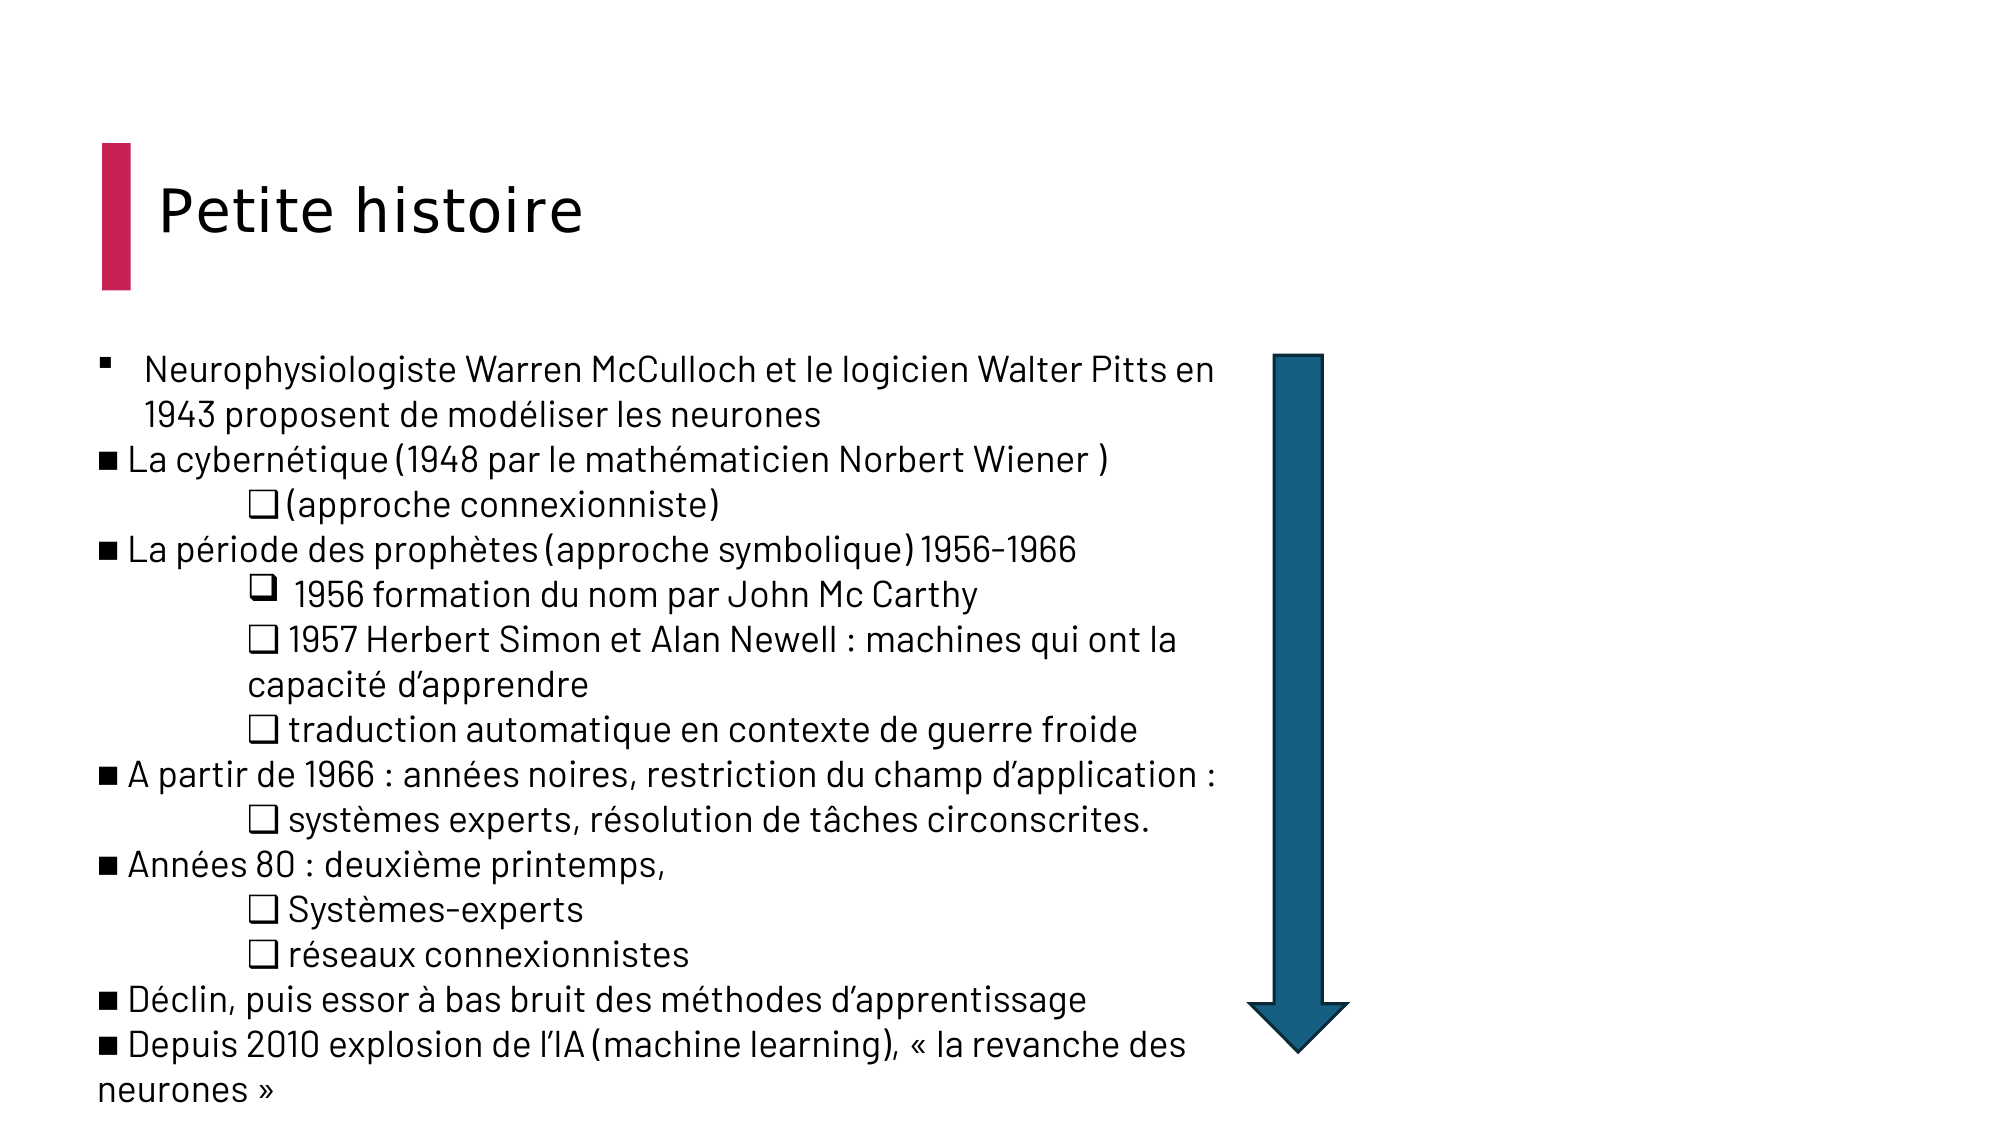

# Petite histoire
Neurophysiologiste Warren McCulloch et le logicien Walter Pitts en 1943 proposent de modéliser les neurones
■ La cybernétique (1948 par le mathématicien Norbert Wiener )
	❑ (approche connexionniste)
■ La période des prophètes (approche symbolique) 1956-1966
1956 formation du nom par John Mc Carthy
	❑ 1957 Herbert Simon et Alan Newell : machines qui ont la 	capacité 	d’apprendre
	❑ traduction automatique en contexte de guerre froide
■ A partir de 1966 : années noires, restriction du champ d’application :
	❑ systèmes experts, résolution de tâches circonscrites.
■ Années 80 : deuxième printemps,
	❑ Systèmes-experts
	❑ réseaux connexionnistes
■ Déclin, puis essor à bas bruit des méthodes d’apprentissage
■ Depuis 2010 explosion de l’IA (machine learning), « la revanche des
neurones »